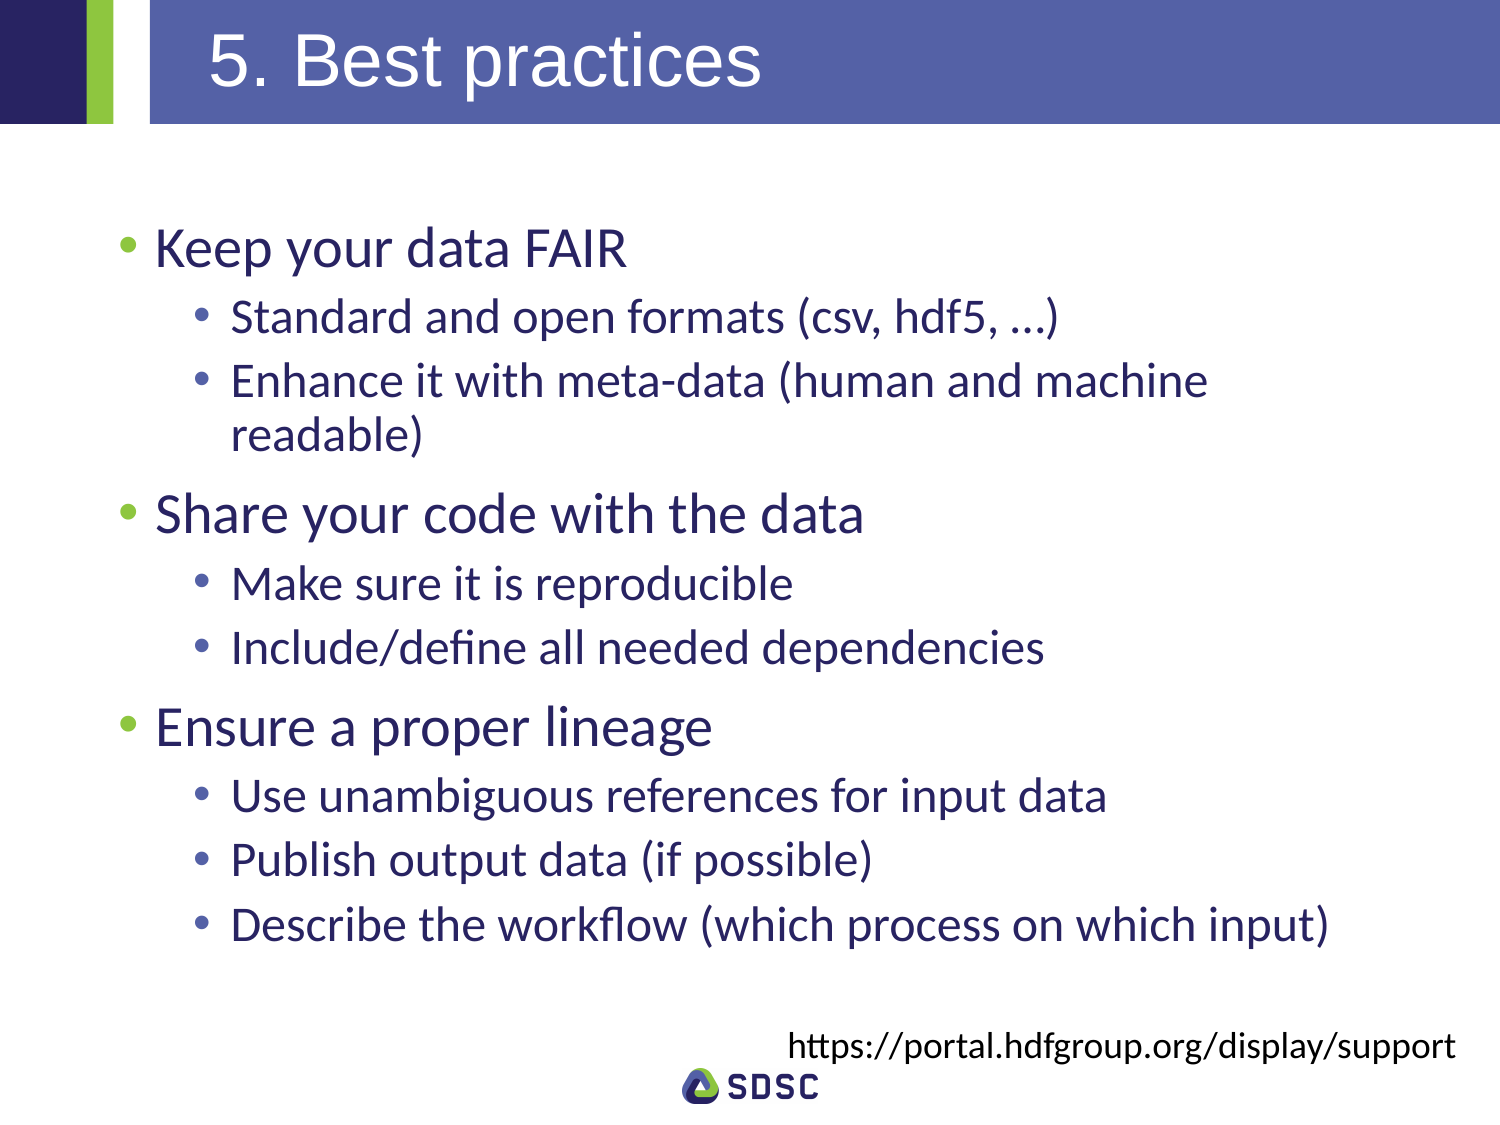

# 5. Best practices
Keep your data FAIR
Standard and open formats (csv, hdf5, …)
Enhance it with meta-data (human and machine readable)
Share your code with the data
Make sure it is reproducible
Include/define all needed dependencies
Ensure a proper lineage
Use unambiguous references for input data
Publish output data (if possible)
Describe the workflow (which process on which input)
https://portal.hdfgroup.org/display/support